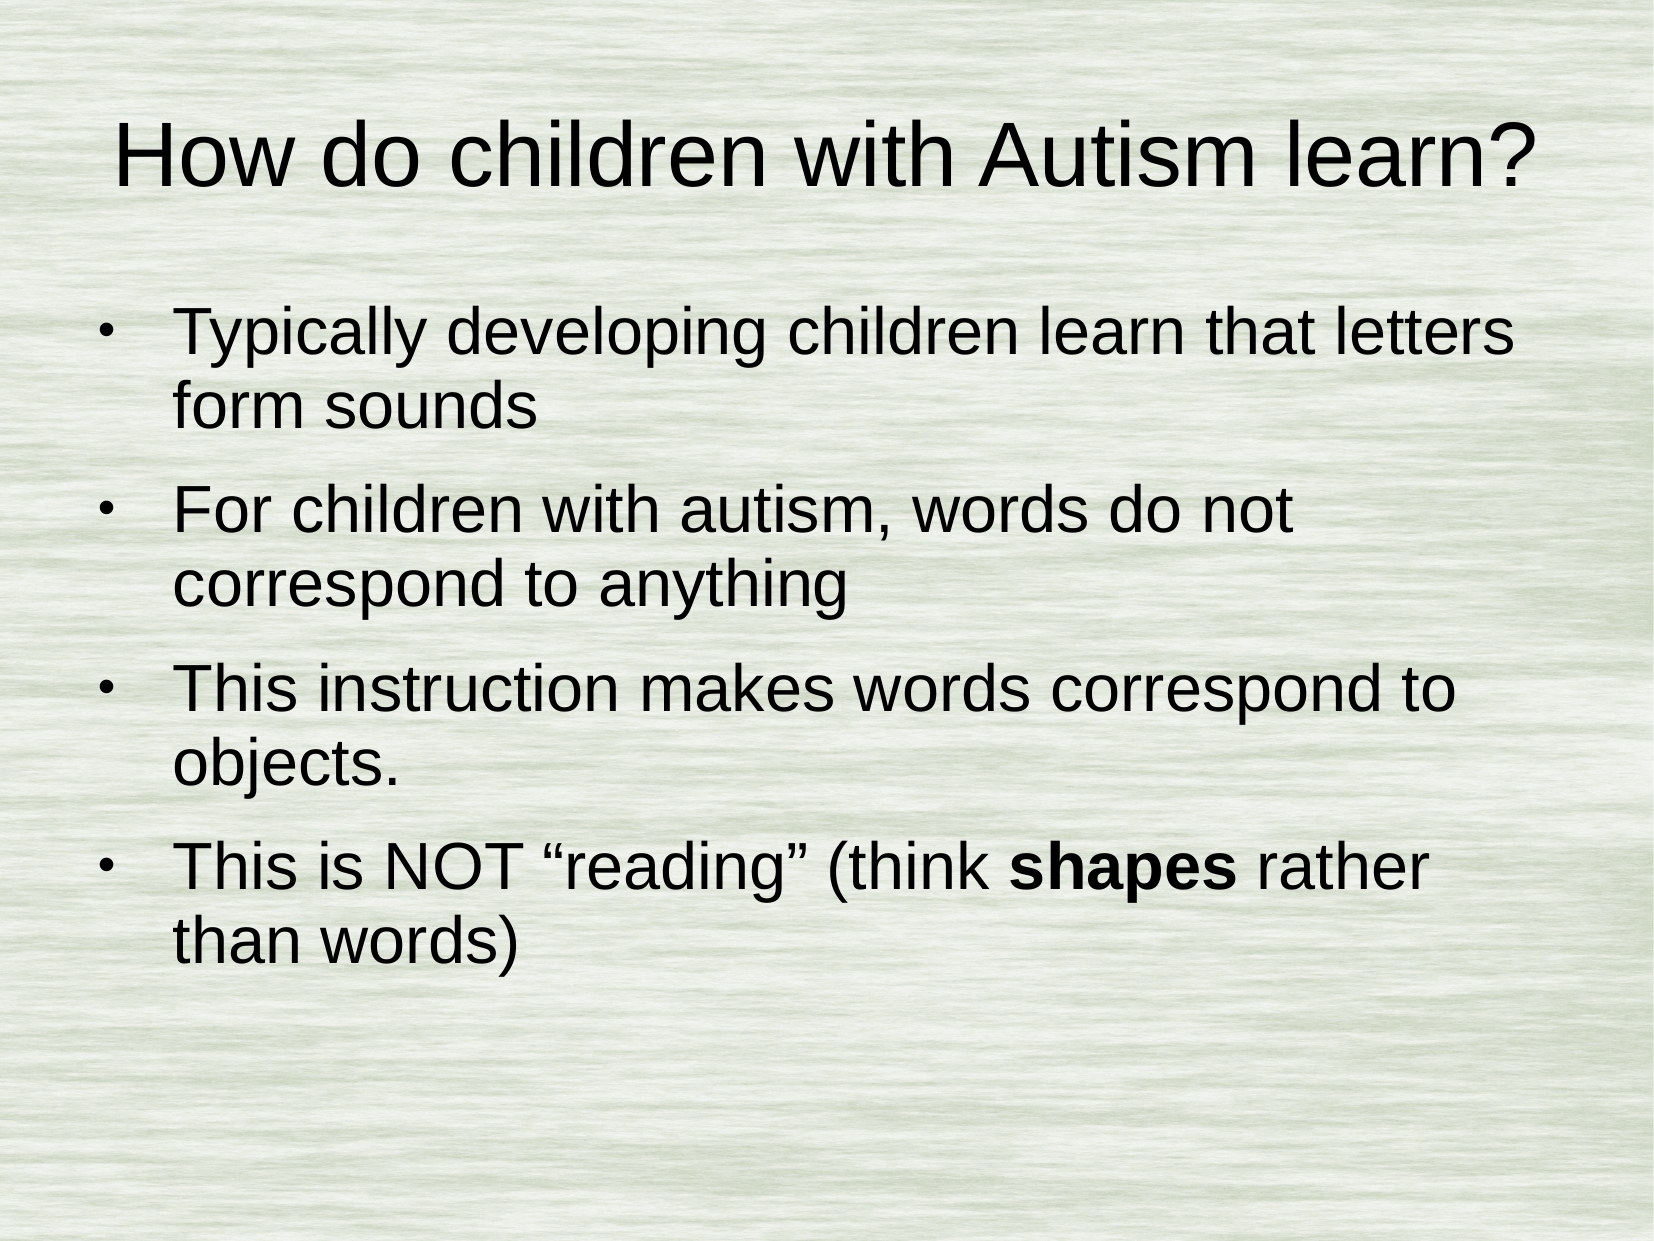

# How do children with Autism learn?
Typically developing children learn that letters form sounds
For children with autism, words do not correspond to anything
This instruction makes words correspond to objects.
This is NOT “reading” (think shapes rather than words)